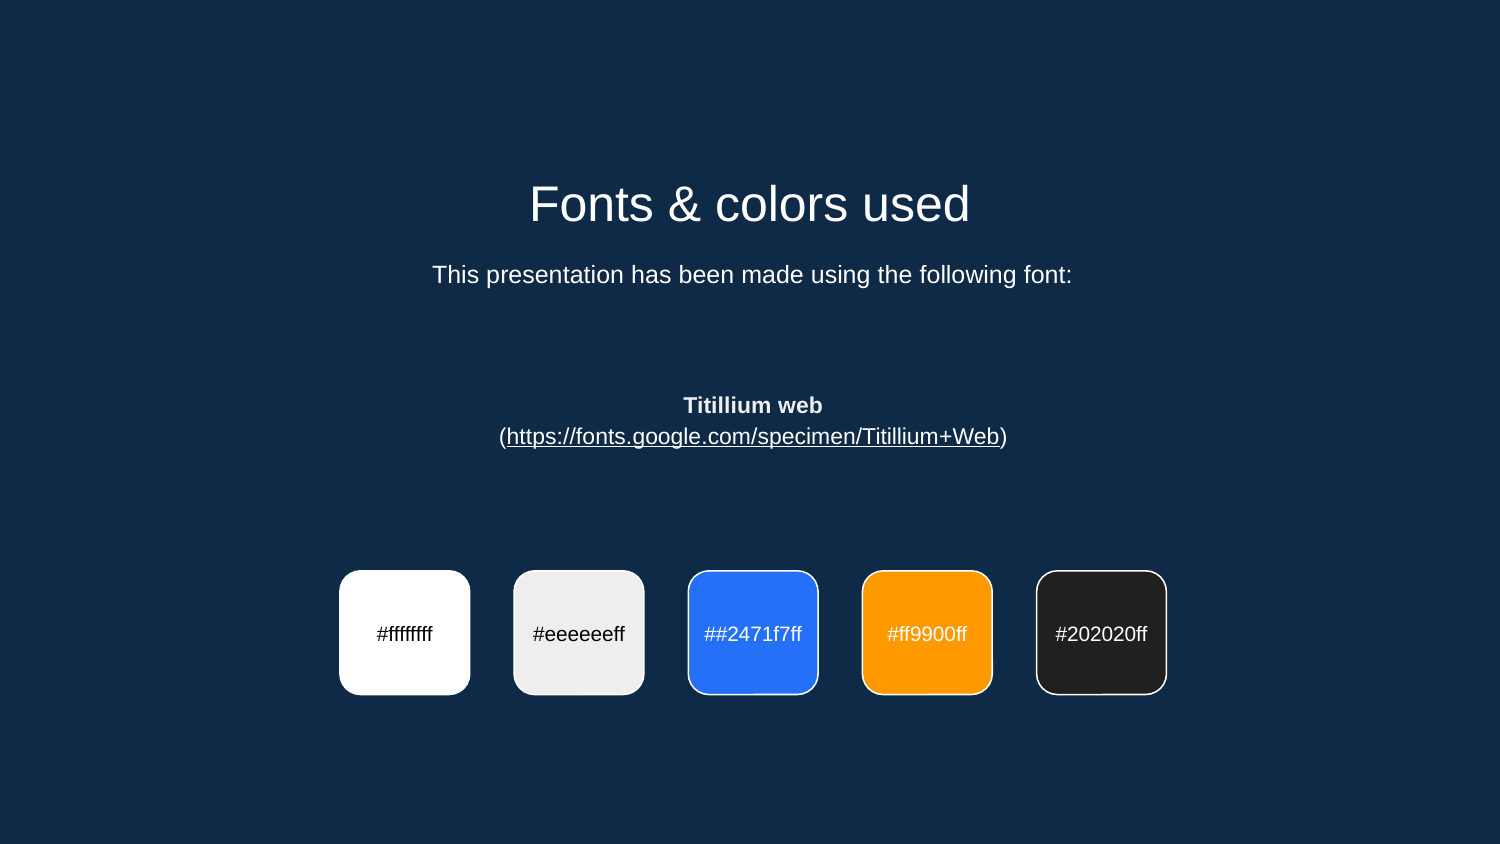

Fonts & colors used
This presentation has been made using the following font:

Titillium web
(https://fonts.google.com/specimen/Titillium+Web)

#ffffffff
#eeeeeeff
##2471f7ff
#ff9900ff
#202020ff